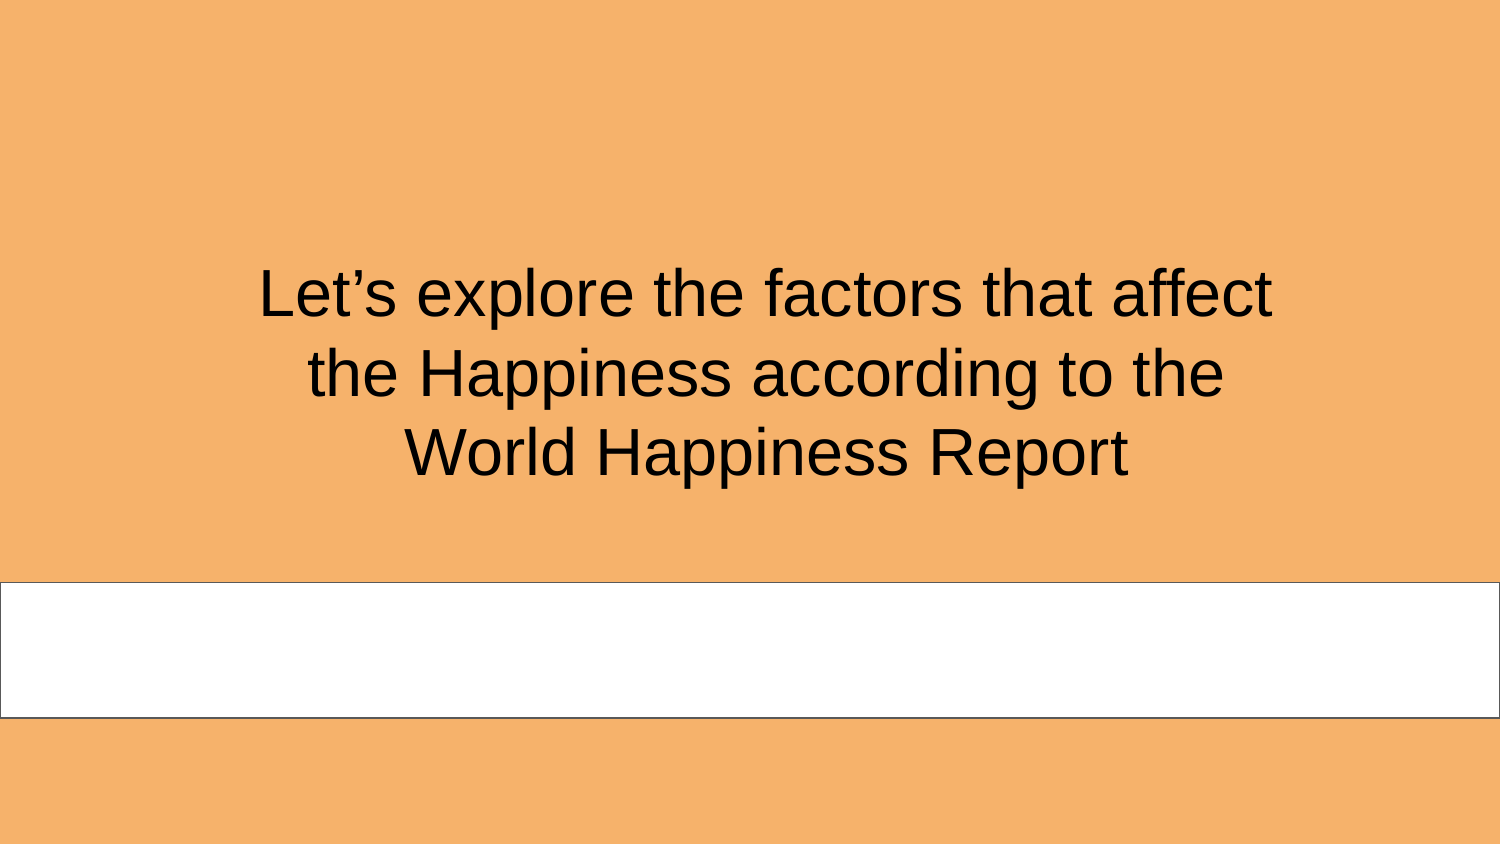

Let’s explore the factors that affect the Happiness according to the World Happiness Report